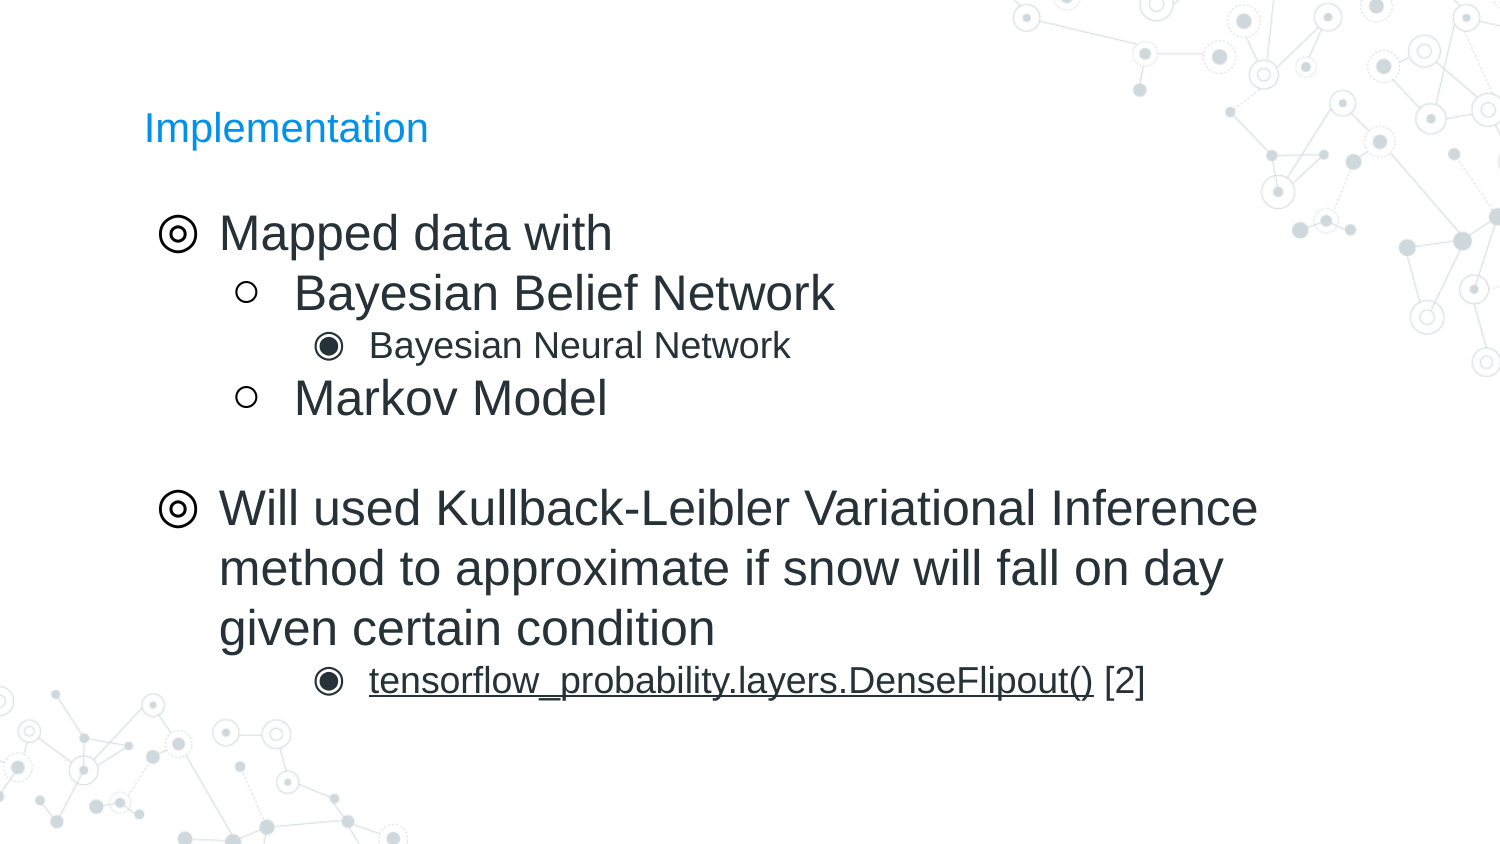

# Implementation
Mapped data with
Bayesian Belief Network
Bayesian Neural Network
Markov Model

Will used Kullback-Leibler Variational Inference method to approximate if snow will fall on day given certain condition
tensorflow_probability.layers.DenseFlipout() [2]